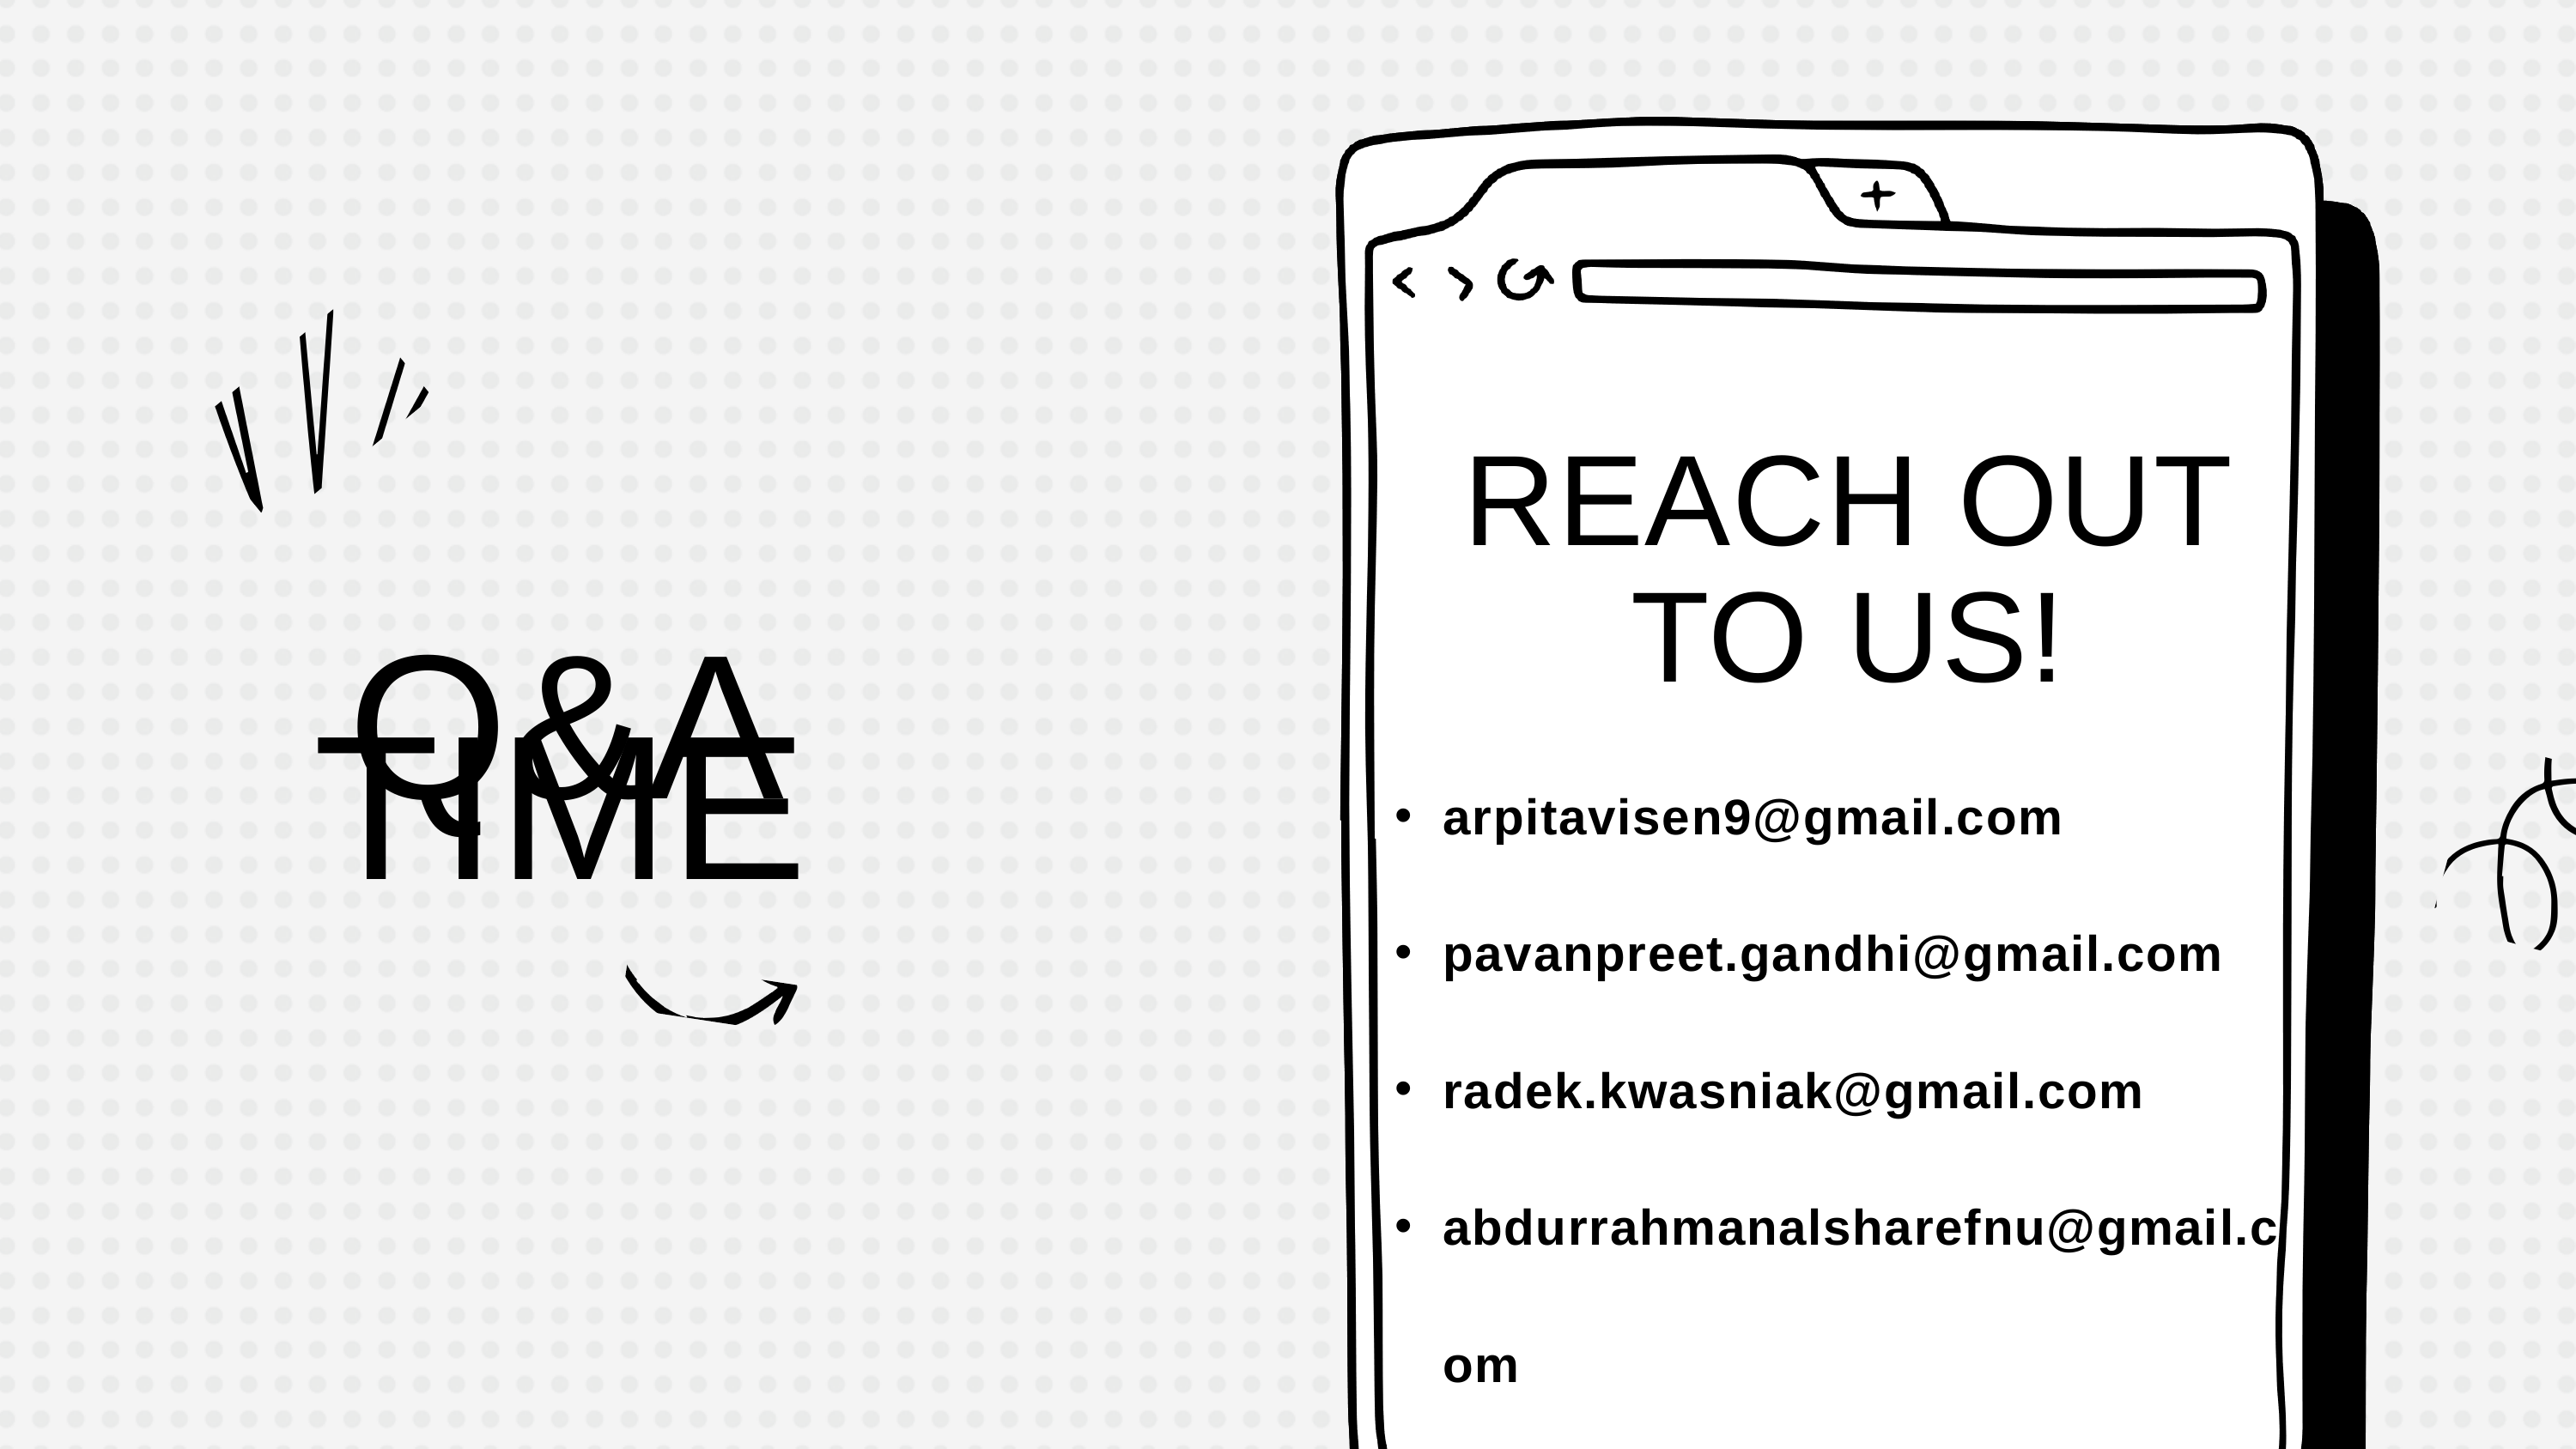

REACH OUT TO US!
arpitavisen9@gmail.com
pavanpreet.gandhi@gmail.com
radek.kwasniak@gmail.com
abdurrahmanalsharefnu@gmail.com

Q&A TIME